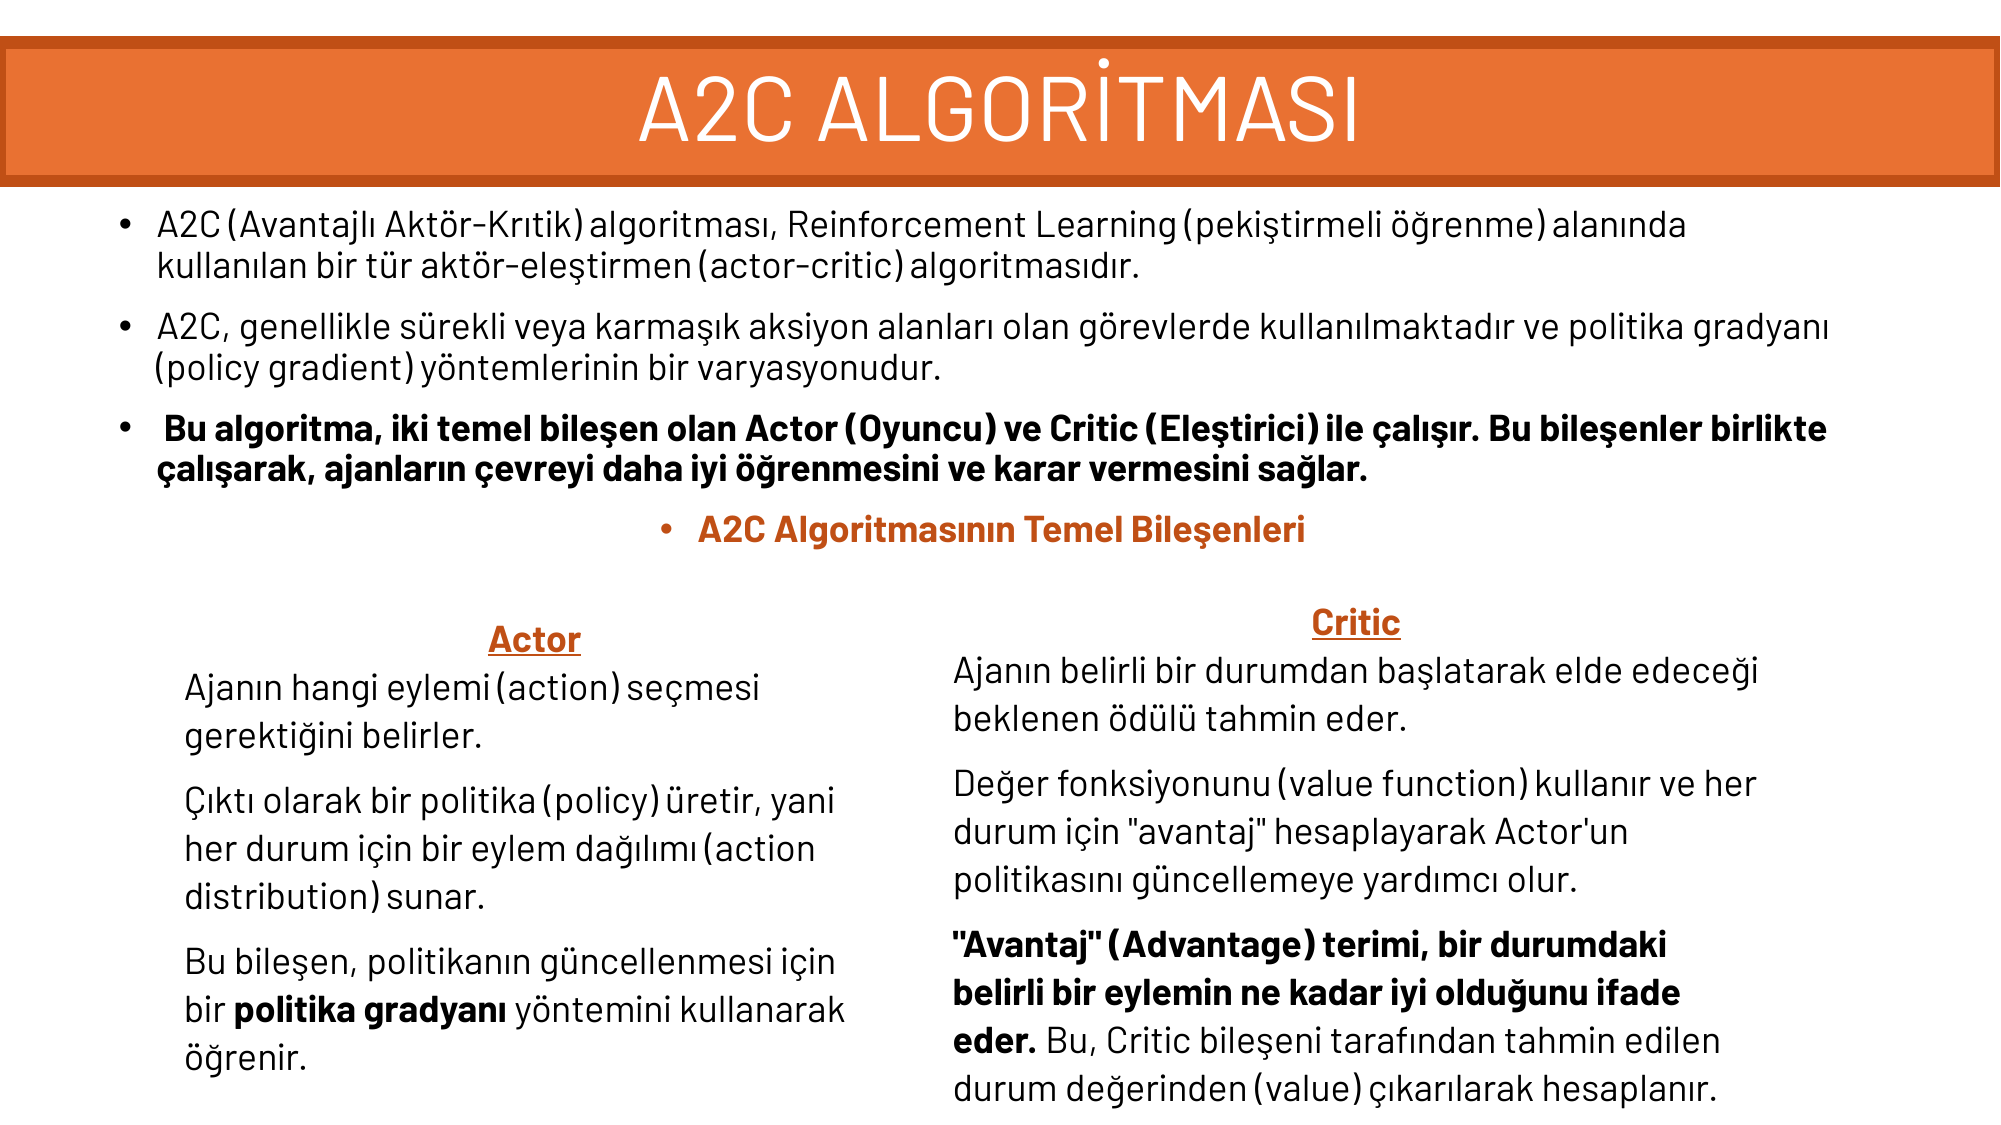

# A2C ALGORİTMASI
A2C (Avantajlı Aktör-Krıtik) algoritması, Reinforcement Learning (pekiştirmeli öğrenme) alanında kullanılan bir tür aktör-eleştirmen (actor-critic) algoritmasıdır.
A2C, genellikle sürekli veya karmaşık aksiyon alanları olan görevlerde kullanılmaktadır ve politika gradyanı (policy gradient) yöntemlerinin bir varyasyonudur.
 Bu algoritma, iki temel bileşen olan Actor (Oyuncu) ve Critic (Eleştirici) ile çalışır. Bu bileşenler birlikte çalışarak, ajanların çevreyi daha iyi öğrenmesini ve karar vermesini sağlar.
A2C Algoritmasının Temel Bileşenleri

Critic
Ajanın belirli bir durumdan başlatarak elde edeceği beklenen ödülü tahmin eder.
Değer fonksiyonunu (value function) kullanır ve her durum için "avantaj" hesaplayarak Actor'un politikasını güncellemeye yardımcı olur.
"Avantaj" (Advantage) terimi, bir durumdaki belirli bir eylemin ne kadar iyi olduğunu ifade eder. Bu, Critic bileşeni tarafından tahmin edilen durum değerinden (value) çıkarılarak hesaplanır.

Actor
Ajanın hangi eylemi (action) seçmesi gerektiğini belirler.
Çıktı olarak bir politika (policy) üretir, yani her durum için bir eylem dağılımı (action distribution) sunar.
Bu bileşen, politikanın güncellenmesi için bir politika gradyanı yöntemini kullanarak öğrenir.